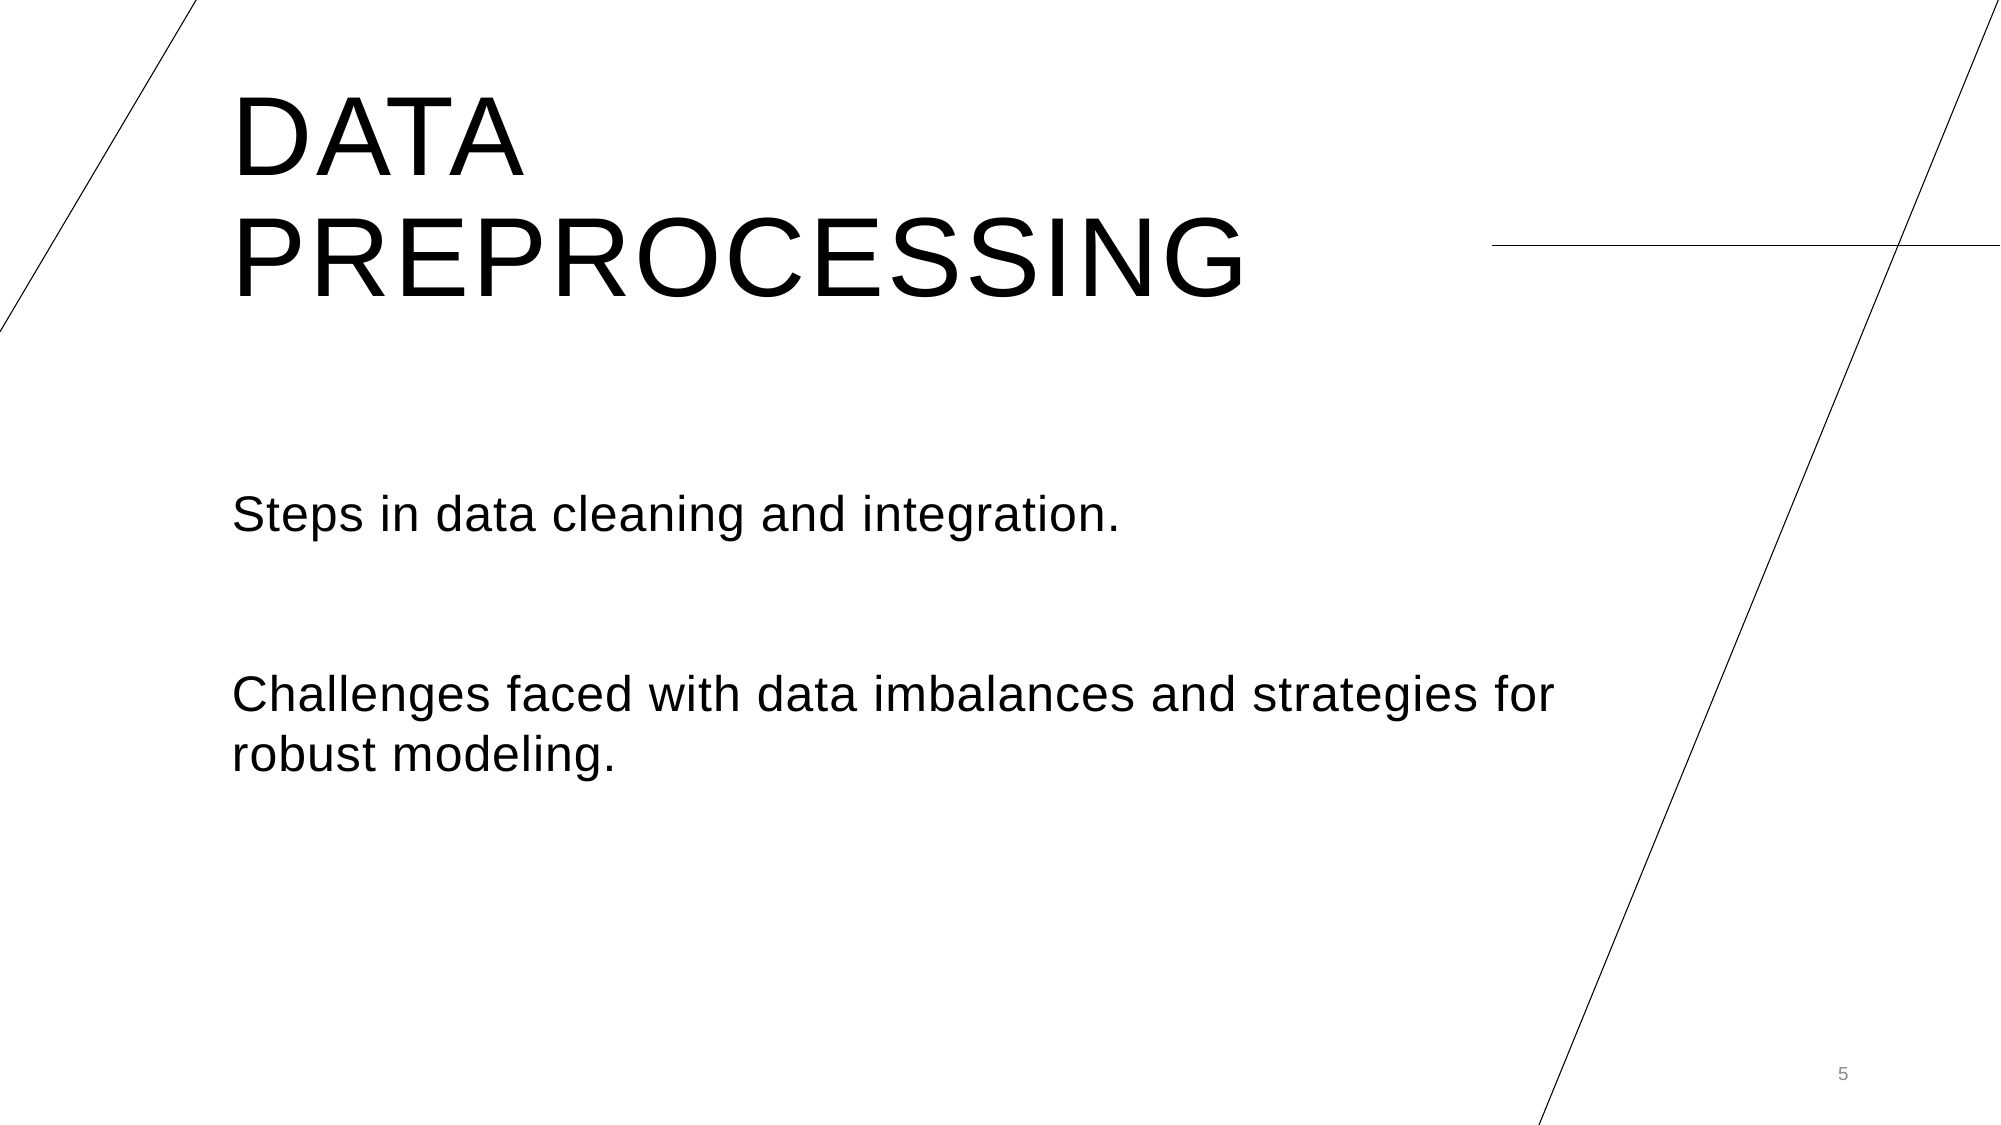

# Data Preprocessing
Steps in data cleaning and integration.

Challenges faced with data imbalances and strategies for robust modeling.
5